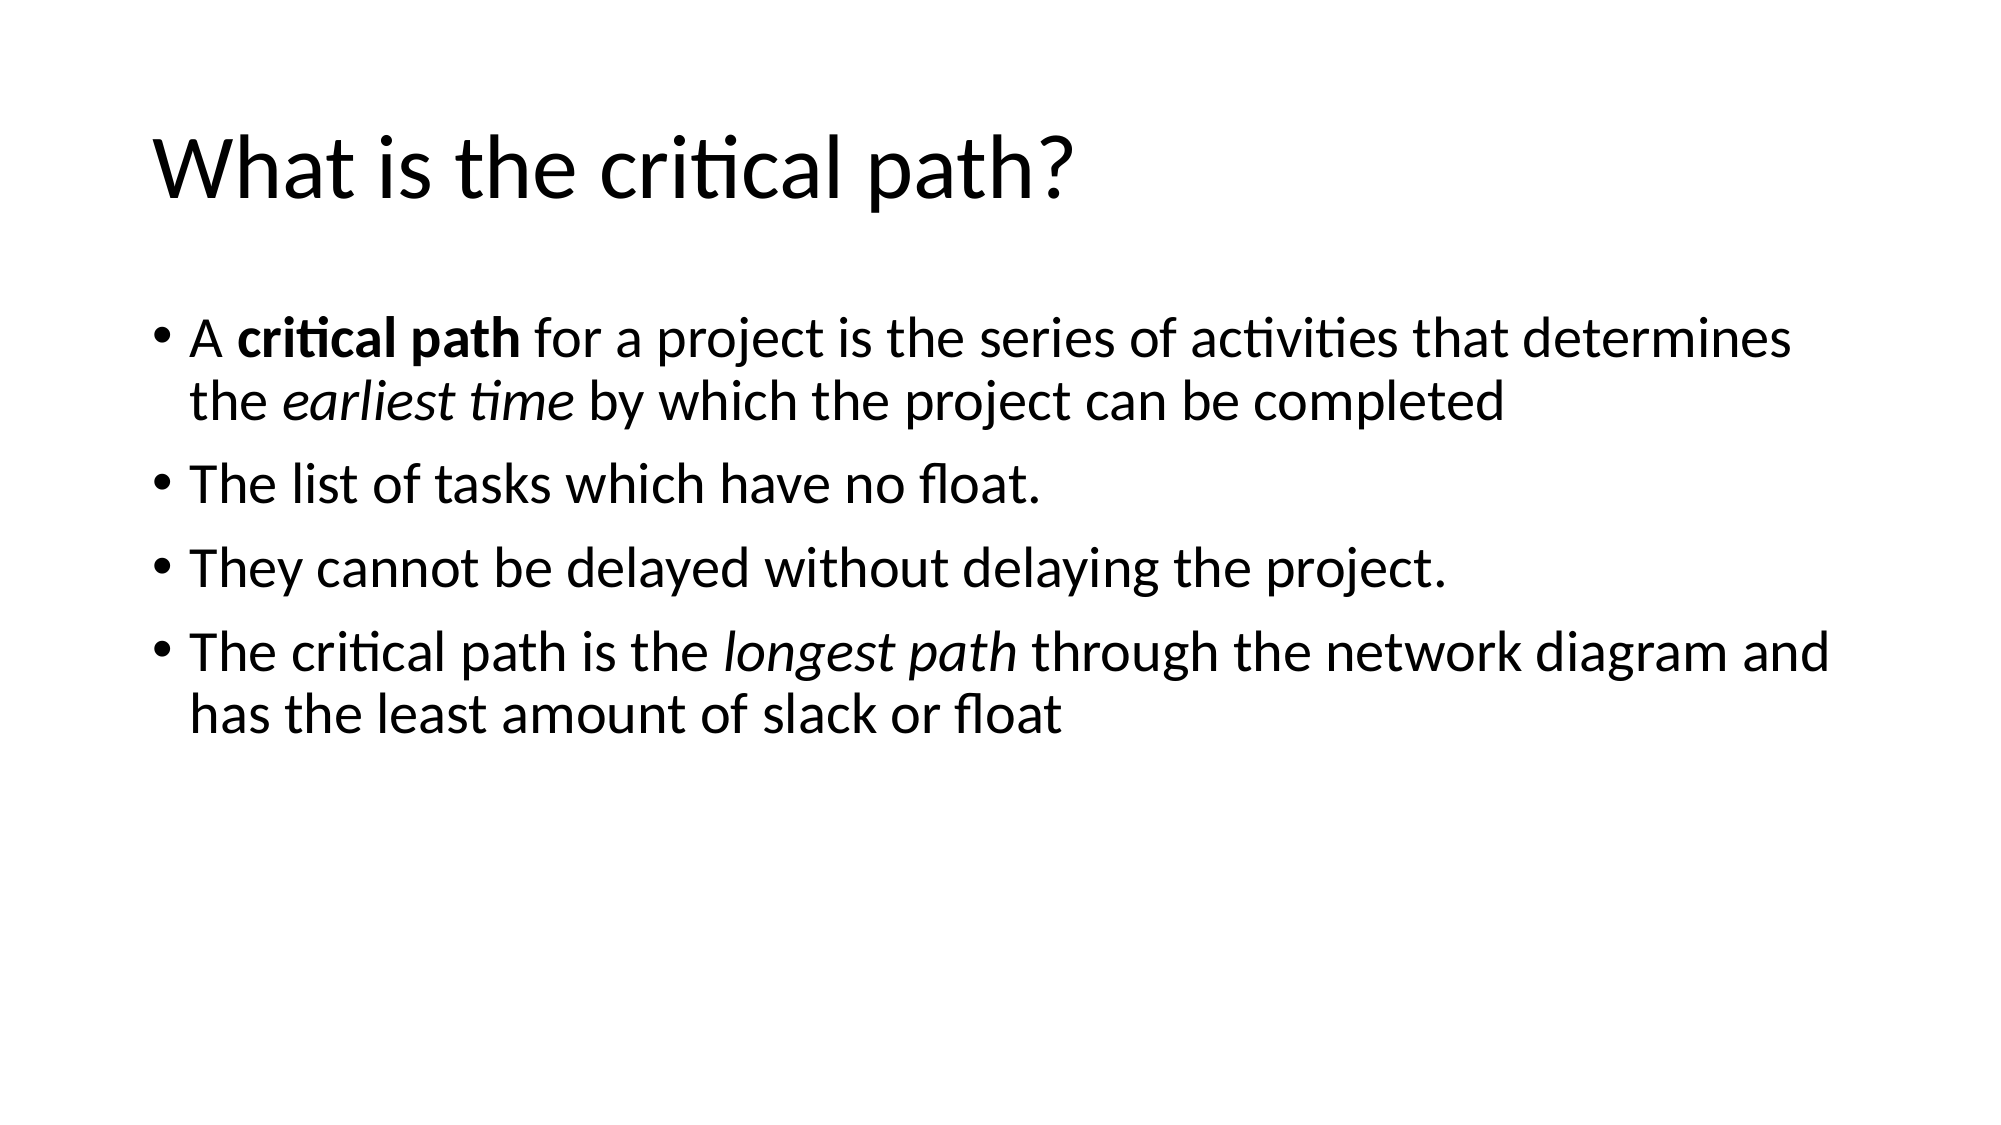

# What is the critical path?
A critical path for a project is the series of activities that determines the earliest time by which the project can be completed
The list of tasks which have no float.
They cannot be delayed without delaying the project.
The critical path is the longest path through the network diagram and has the least amount of slack or float